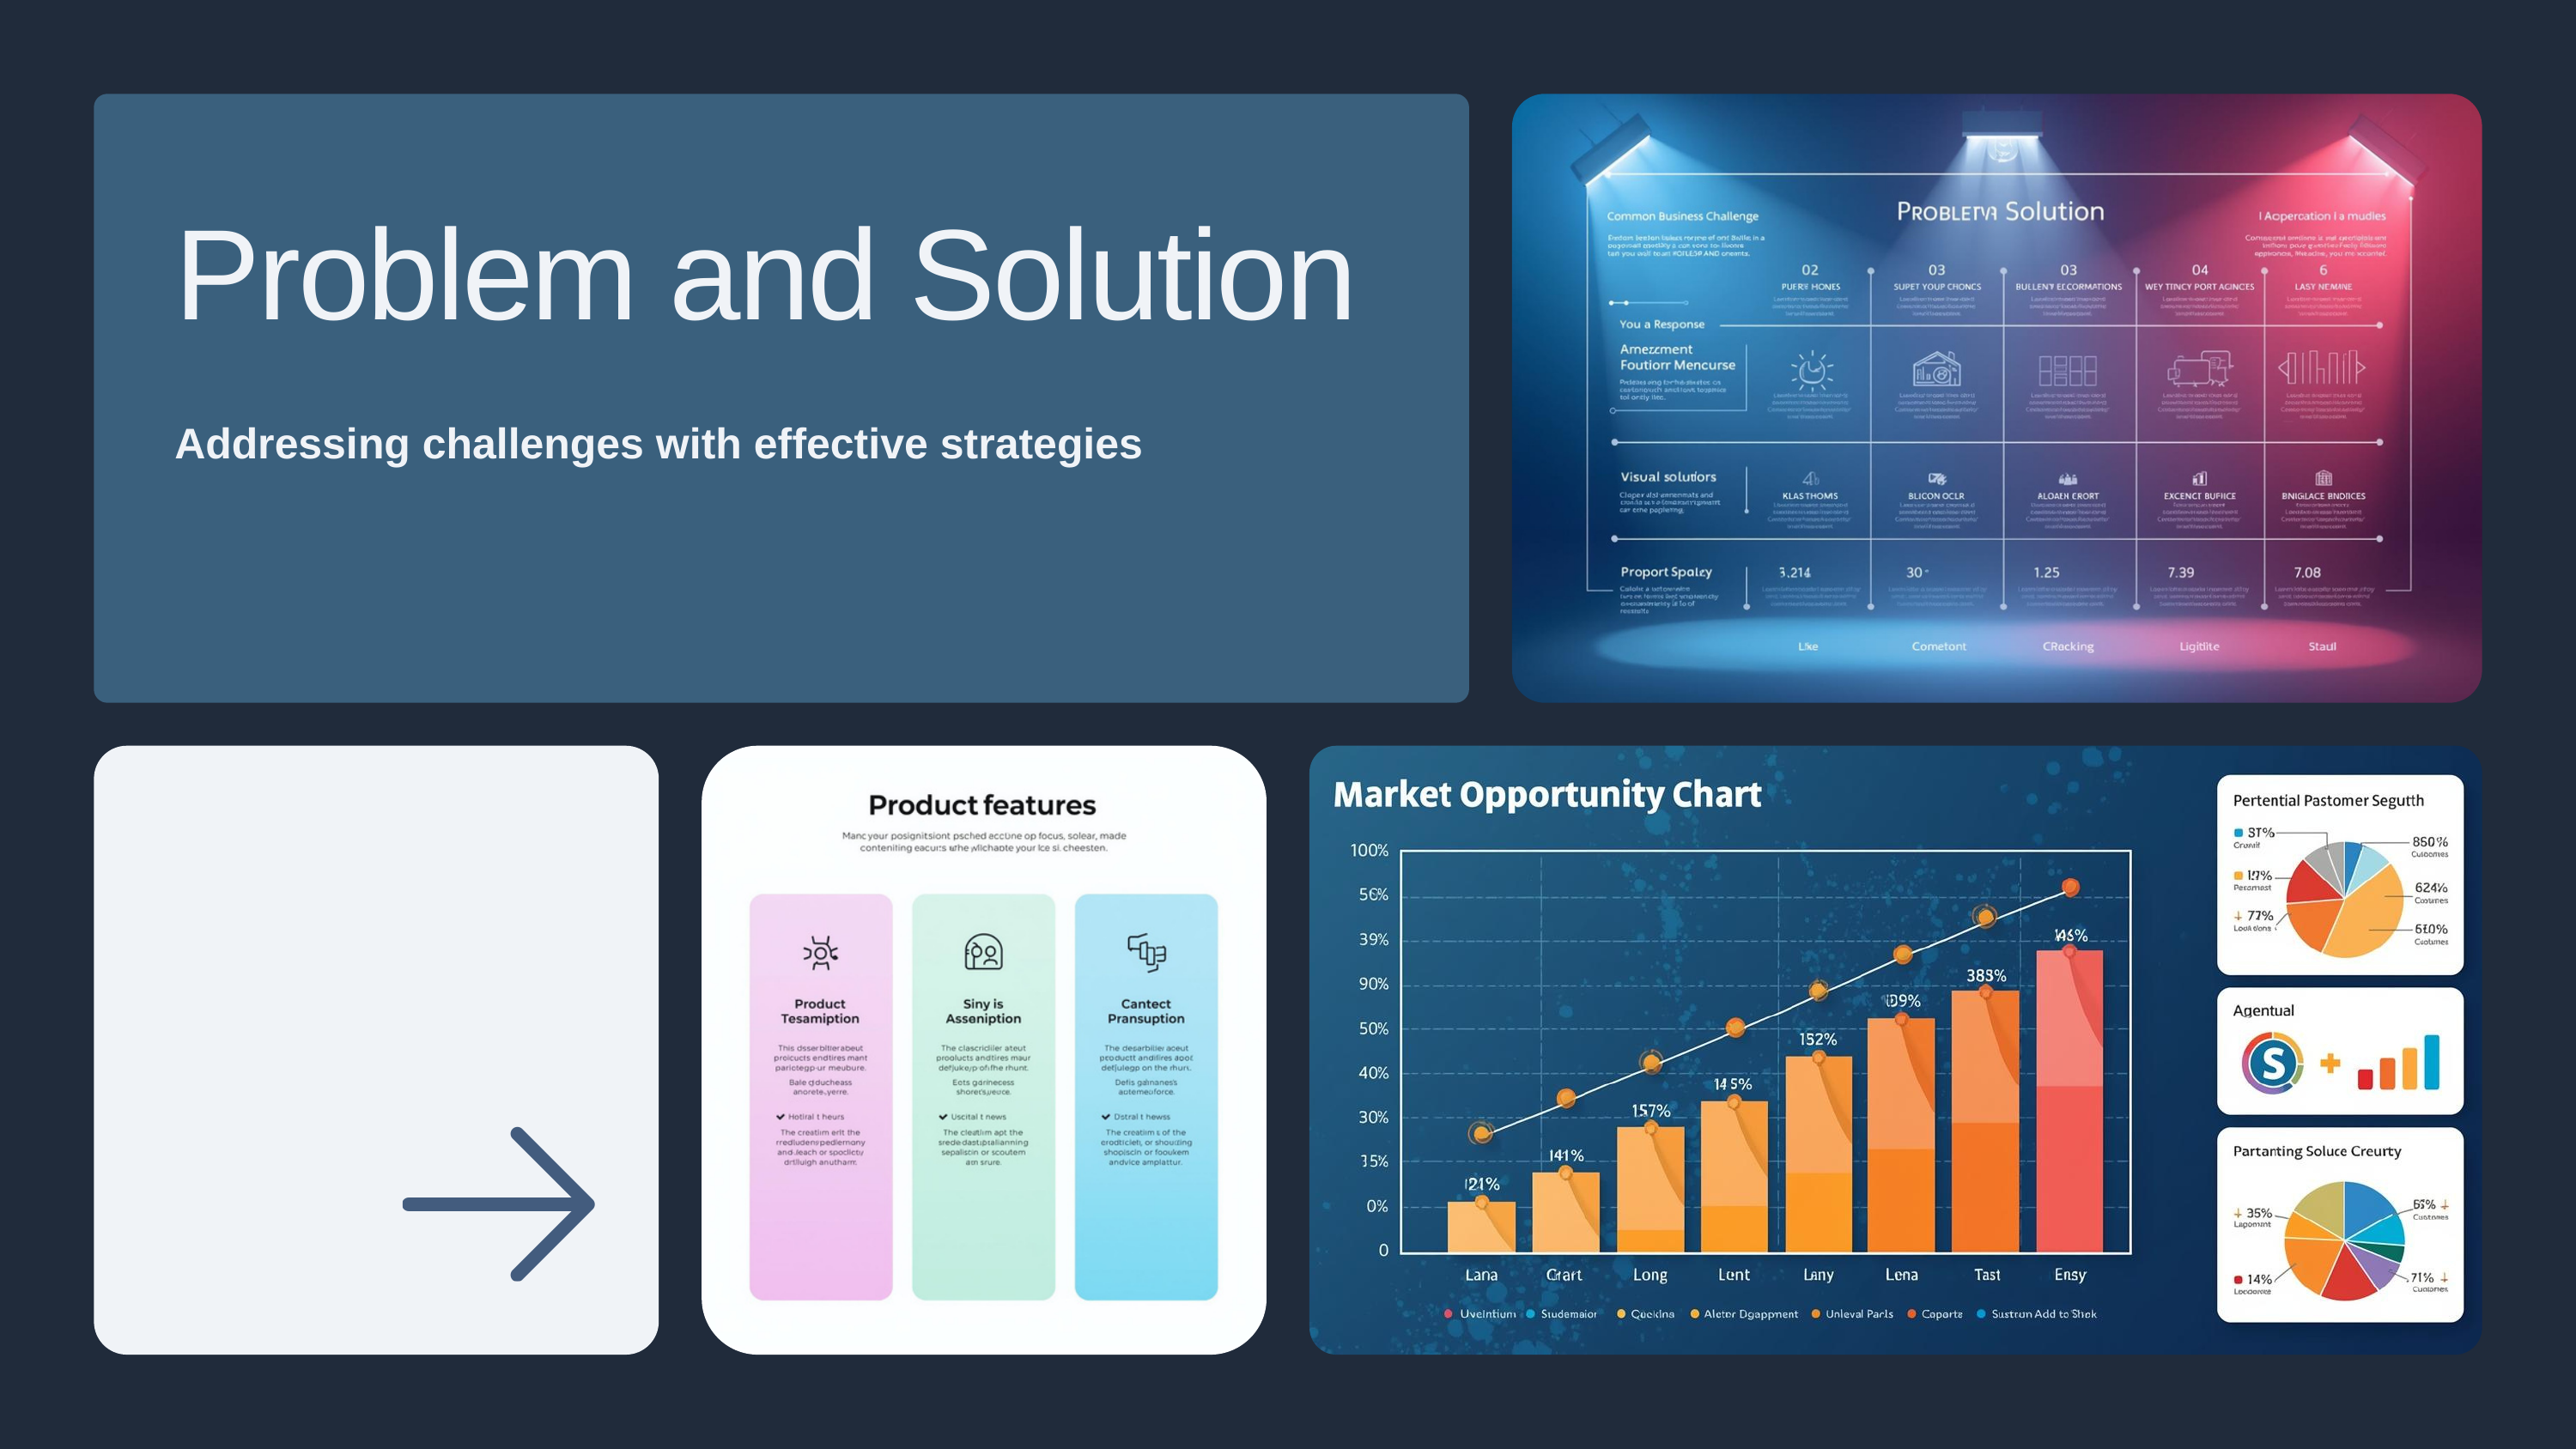

Problem and Solution
Addressing challenges with effective strategies